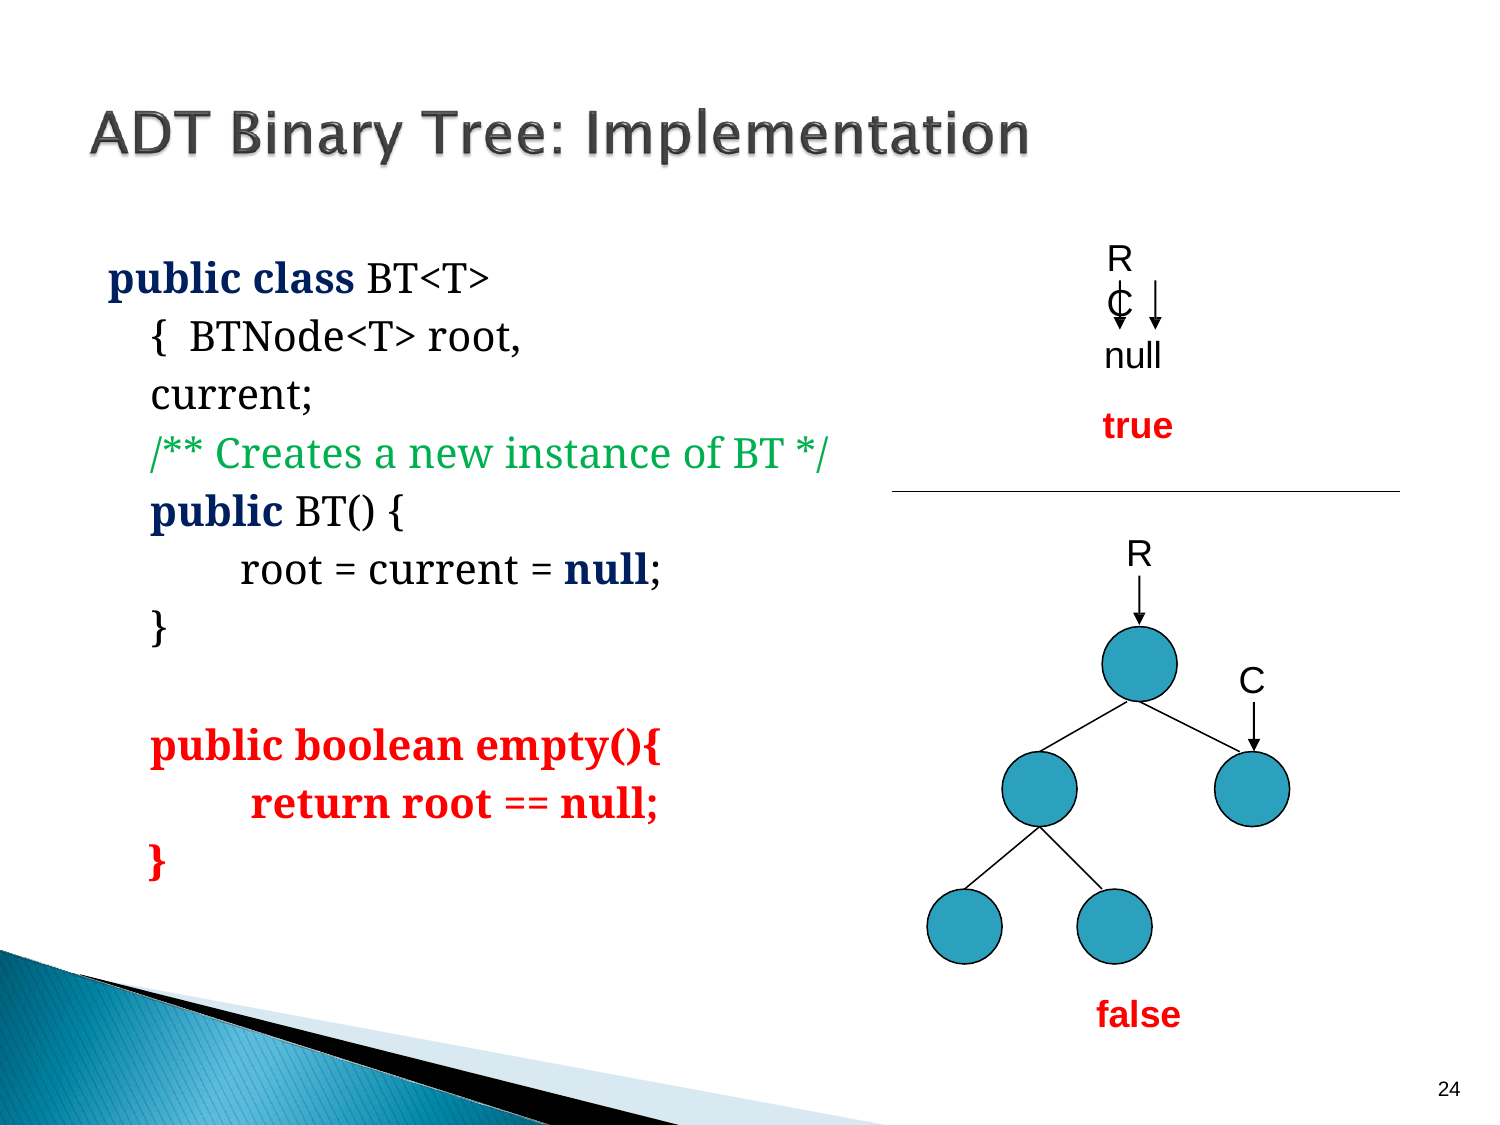

R C
# public class BT<T> {  BTNode<T> root, current;

null  true
/** Creates a new instance of BT */  public BT() {
root = current = null;
}

R

C
public boolean empty(){  return root == null;
}

false
24